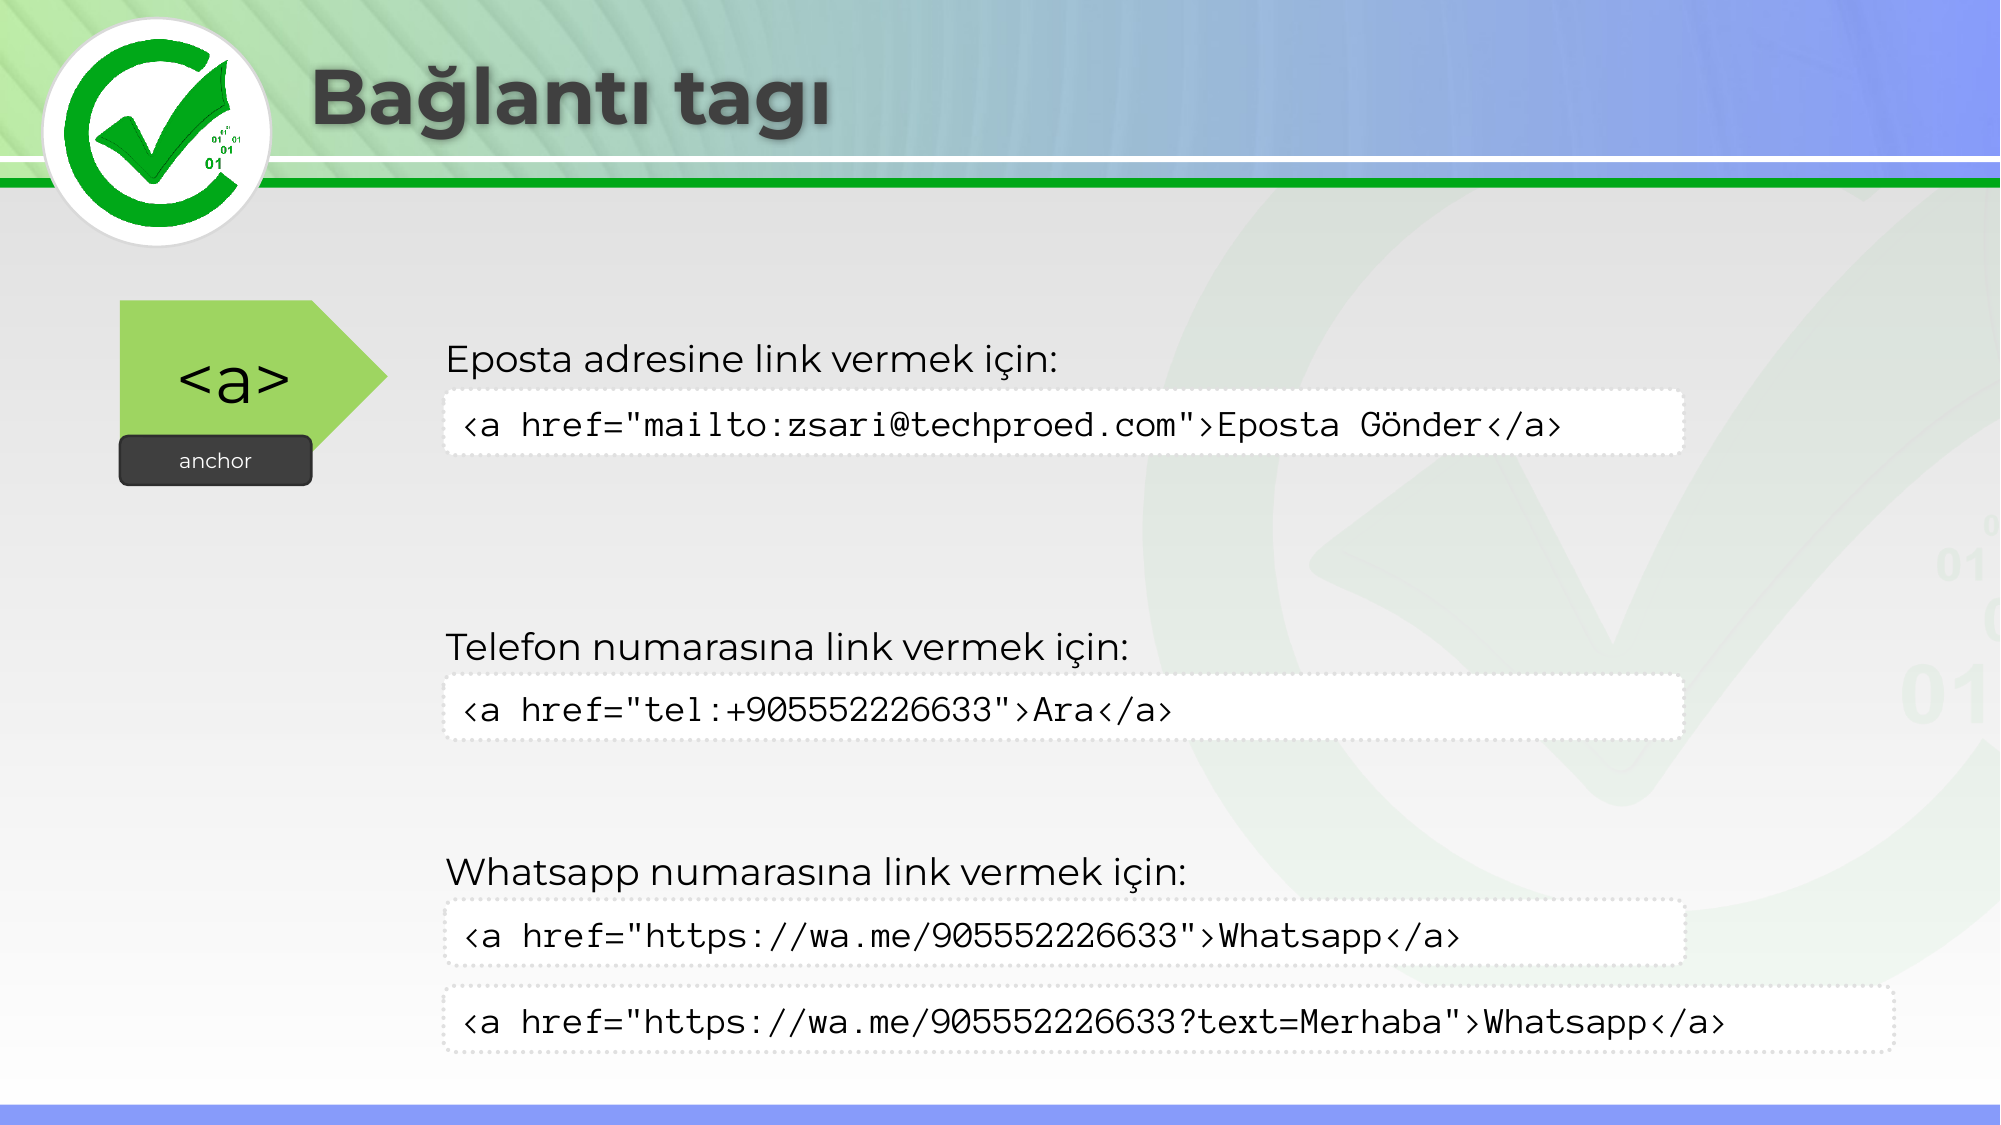

Bağlantı tagı
<a>
anchor
Eposta adresine link vermek için:

<a href="mailto:zsari@techproed.com">Eposta Gönder</a>
Telefon numarasına link vermek için:

<a href="tel:+905552226633">Ara</a>
Whatsapp numarasına link vermek için:

<a href="https://wa.me/905552226633">Whatsapp</a>
<a href="https://wa.me/905552226633?text=Merhaba">Whatsapp</a>